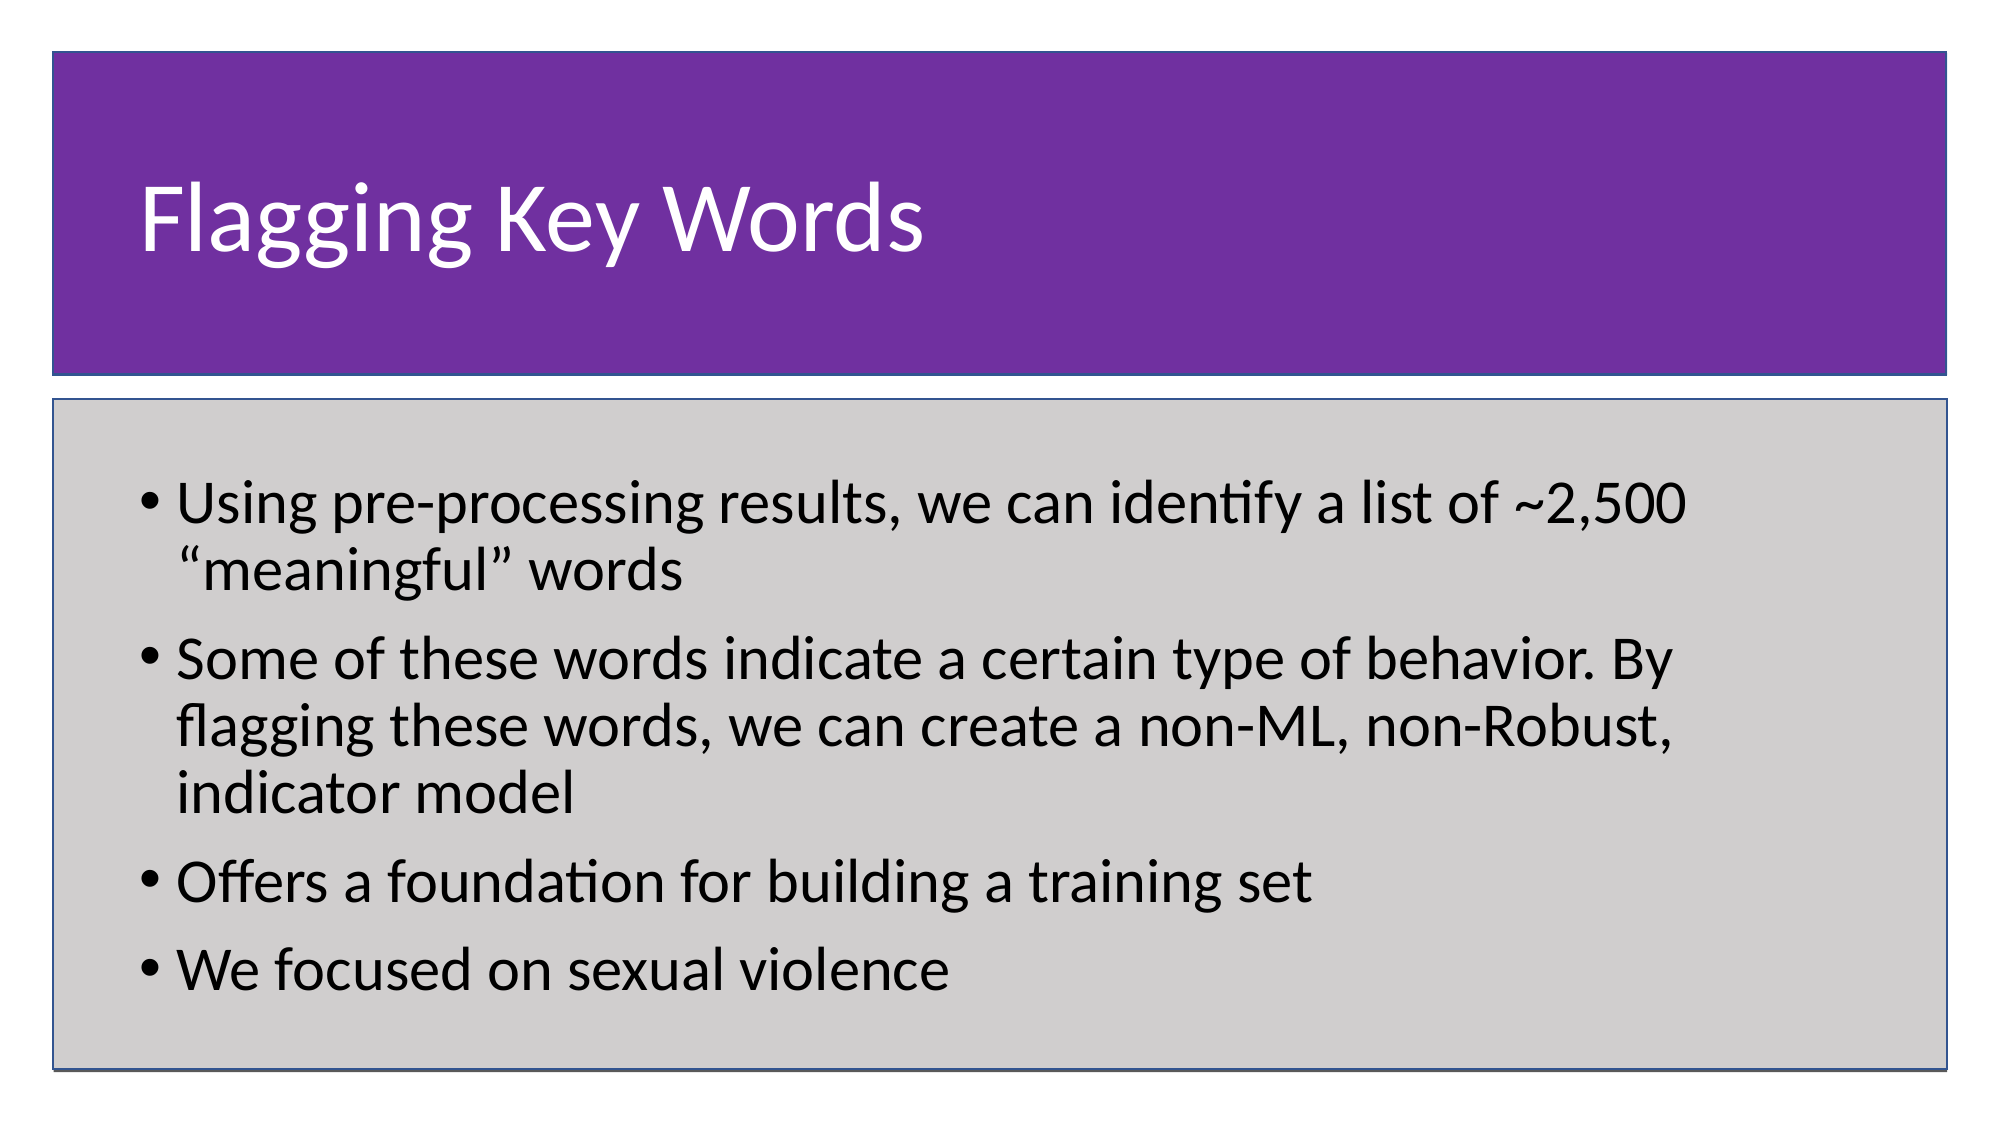

# Flagging Key Words

Using pre-processing results, we can identify a list of ~2,500 “meaningful” words
Some of these words indicate a certain type of behavior. By flagging these words, we can create a non-ML, non-Robust, indicator model
Offers a foundation for building a training set
We focused on sexual violence